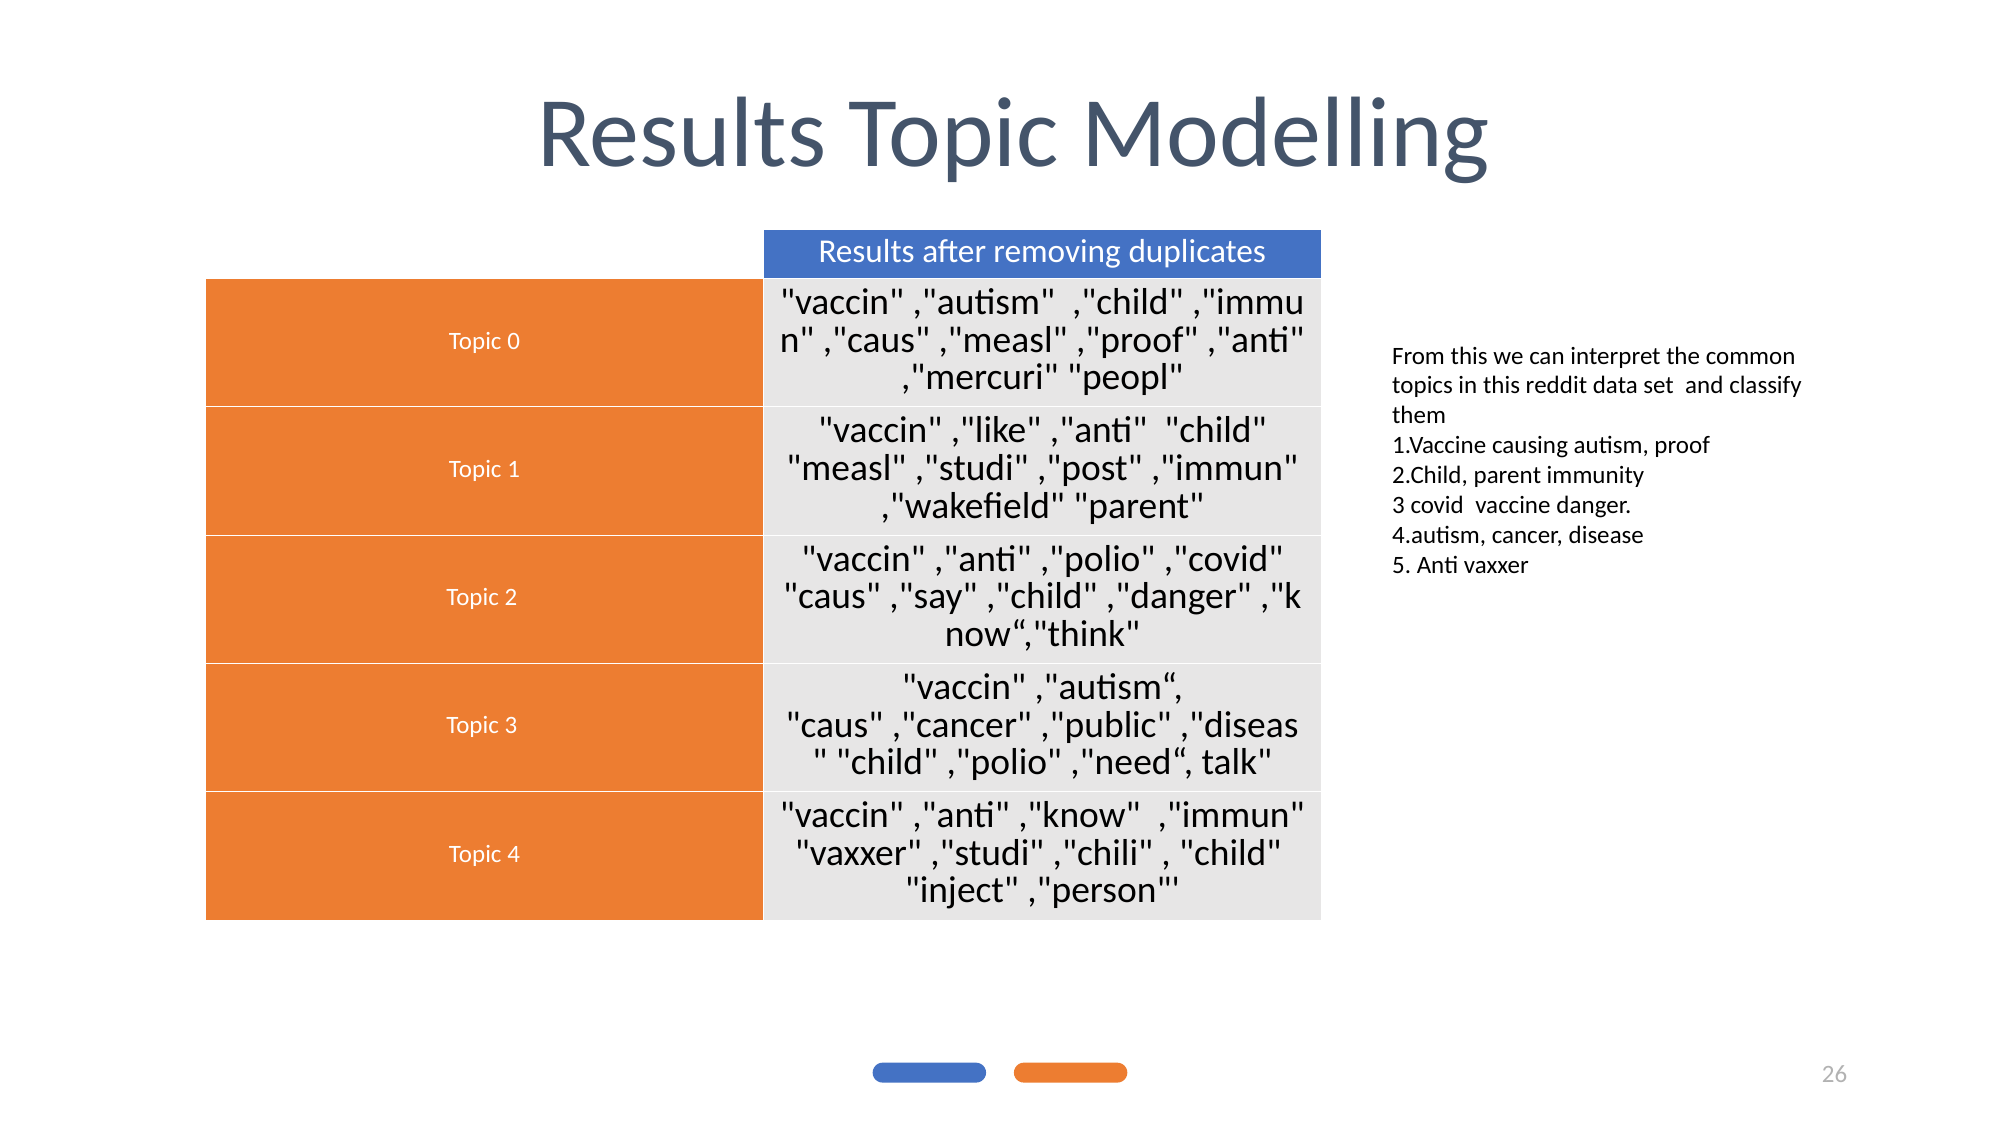

Results Topic Modelling
|  | Results after removing duplicates |
| --- | --- |
| Topic 0 | "vaccin" ,"autism" ,"child" ,"immun" ,"caus" ,"measl" ,"proof" ,"anti" ,"mercuri" "peopl" |
| Topic 1 | "vaccin" ,"like" ,"anti" "child" "measl" ,"studi" ,"post" ,"immun" ,"wakefield" "parent" |
| Topic 2 | "vaccin" ,"anti" ,"polio" ,"covid" "caus" ,"say" ,"child" ,"danger" ,"know“,"think" |
| Topic 3 | "vaccin" ,"autism“, "caus" ,"cancer" ,"public" ,"diseas" "child" ,"polio" ,"need“, talk" |
| Topic 4 | "vaccin" ,"anti" ,"know" ,"immun" "vaxxer" ,"studi" ,"chili" , "child" "inject" ,"person"' |
From this we can interpret the common topics in this reddit data set  and classify them
1.Vaccine causing autism, proof
2.Child, parent immunity
3 covid  vaccine danger.
4.autism, cancer, disease
5. Anti vaxxer
26